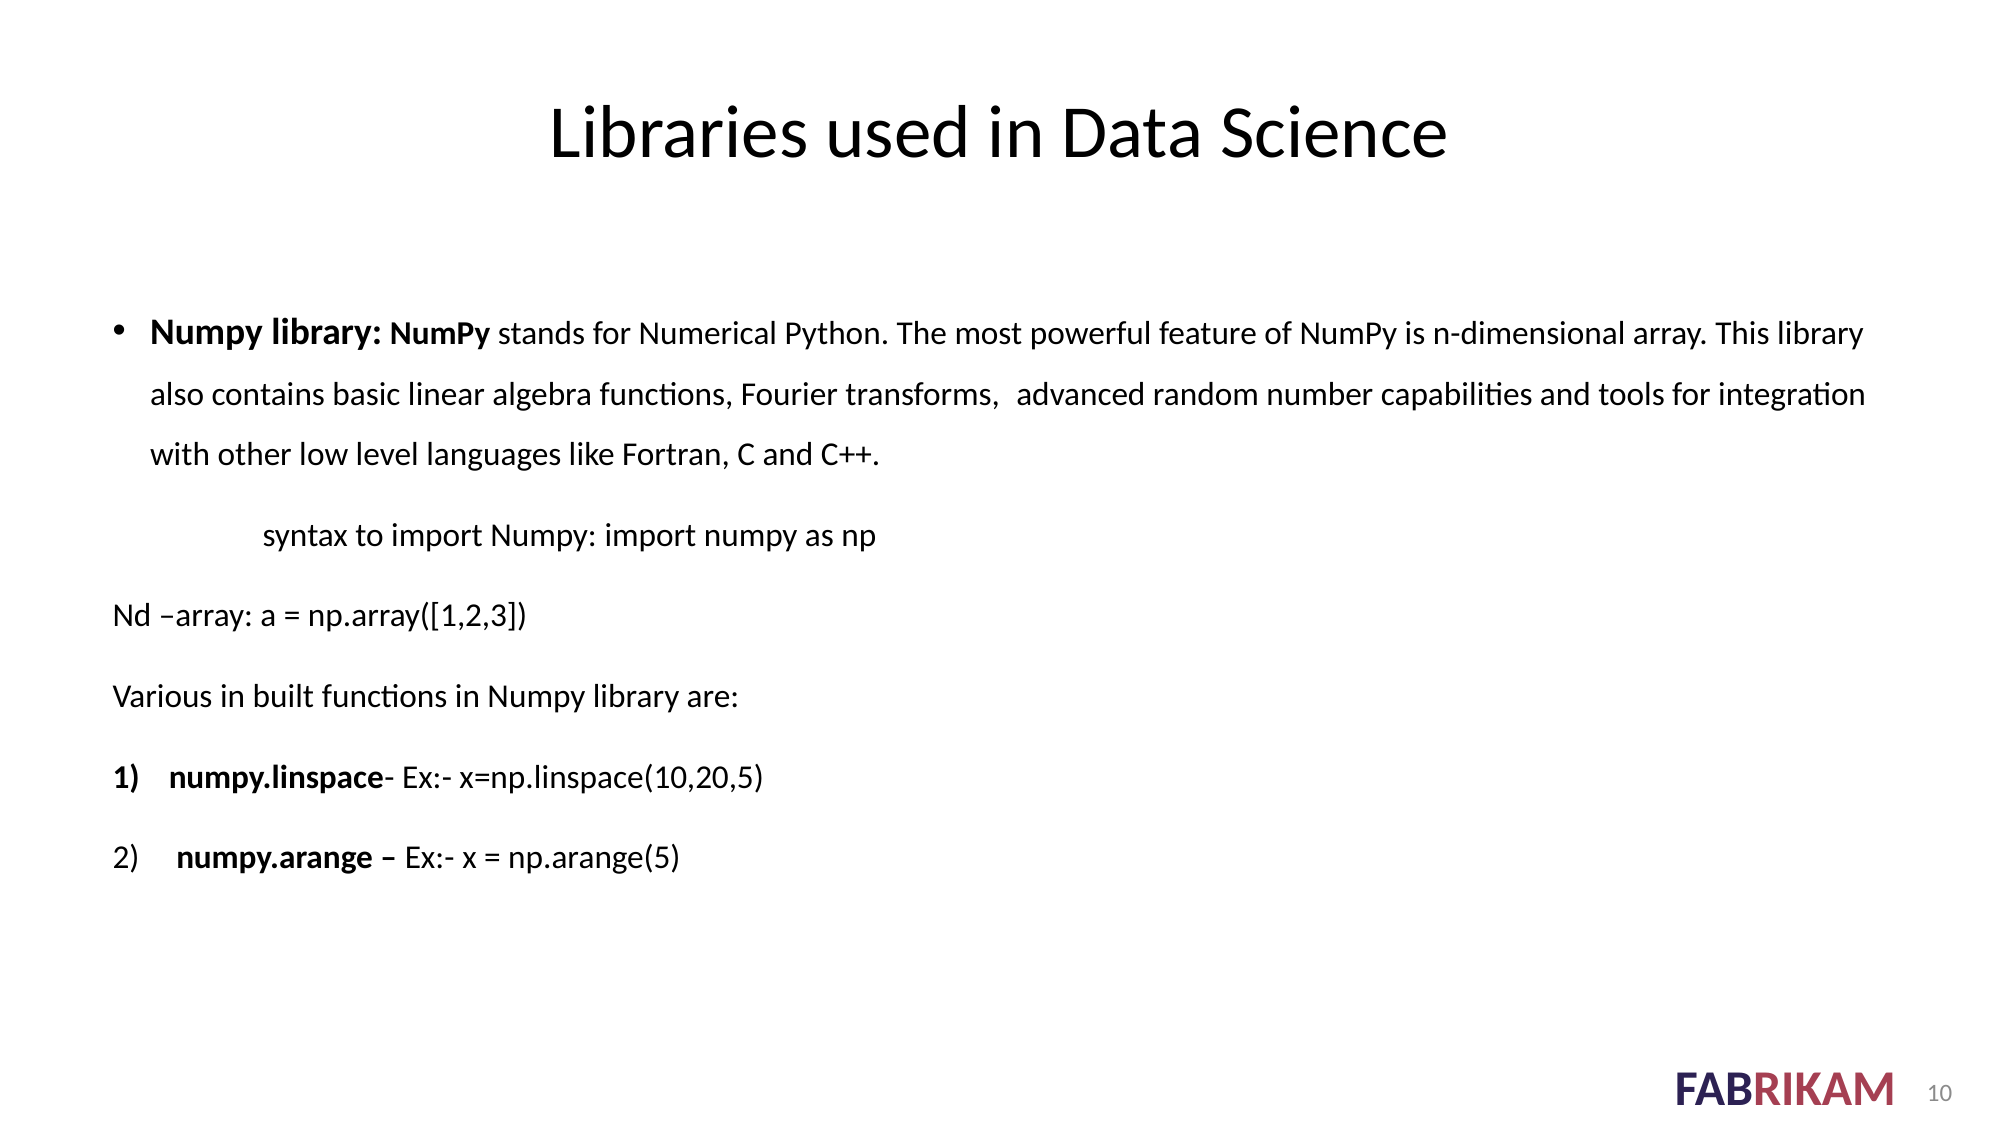

# Libraries used in Data Science
Numpy library: NumPy stands for Numerical Python. The most powerful feature of NumPy is n-dimensional array. This library also contains basic linear algebra functions, Fourier transforms,  advanced random number capabilities and tools for integration with other low level languages like Fortran, C and C++.
	syntax to import Numpy: import numpy as np
Nd –array: a = np.array([1,2,3])
Various in built functions in Numpy library are:
numpy.linspace- Ex:- x=np.linspace(10,20,5)
 numpy.arange – Ex:- x = np.arange(5)

10